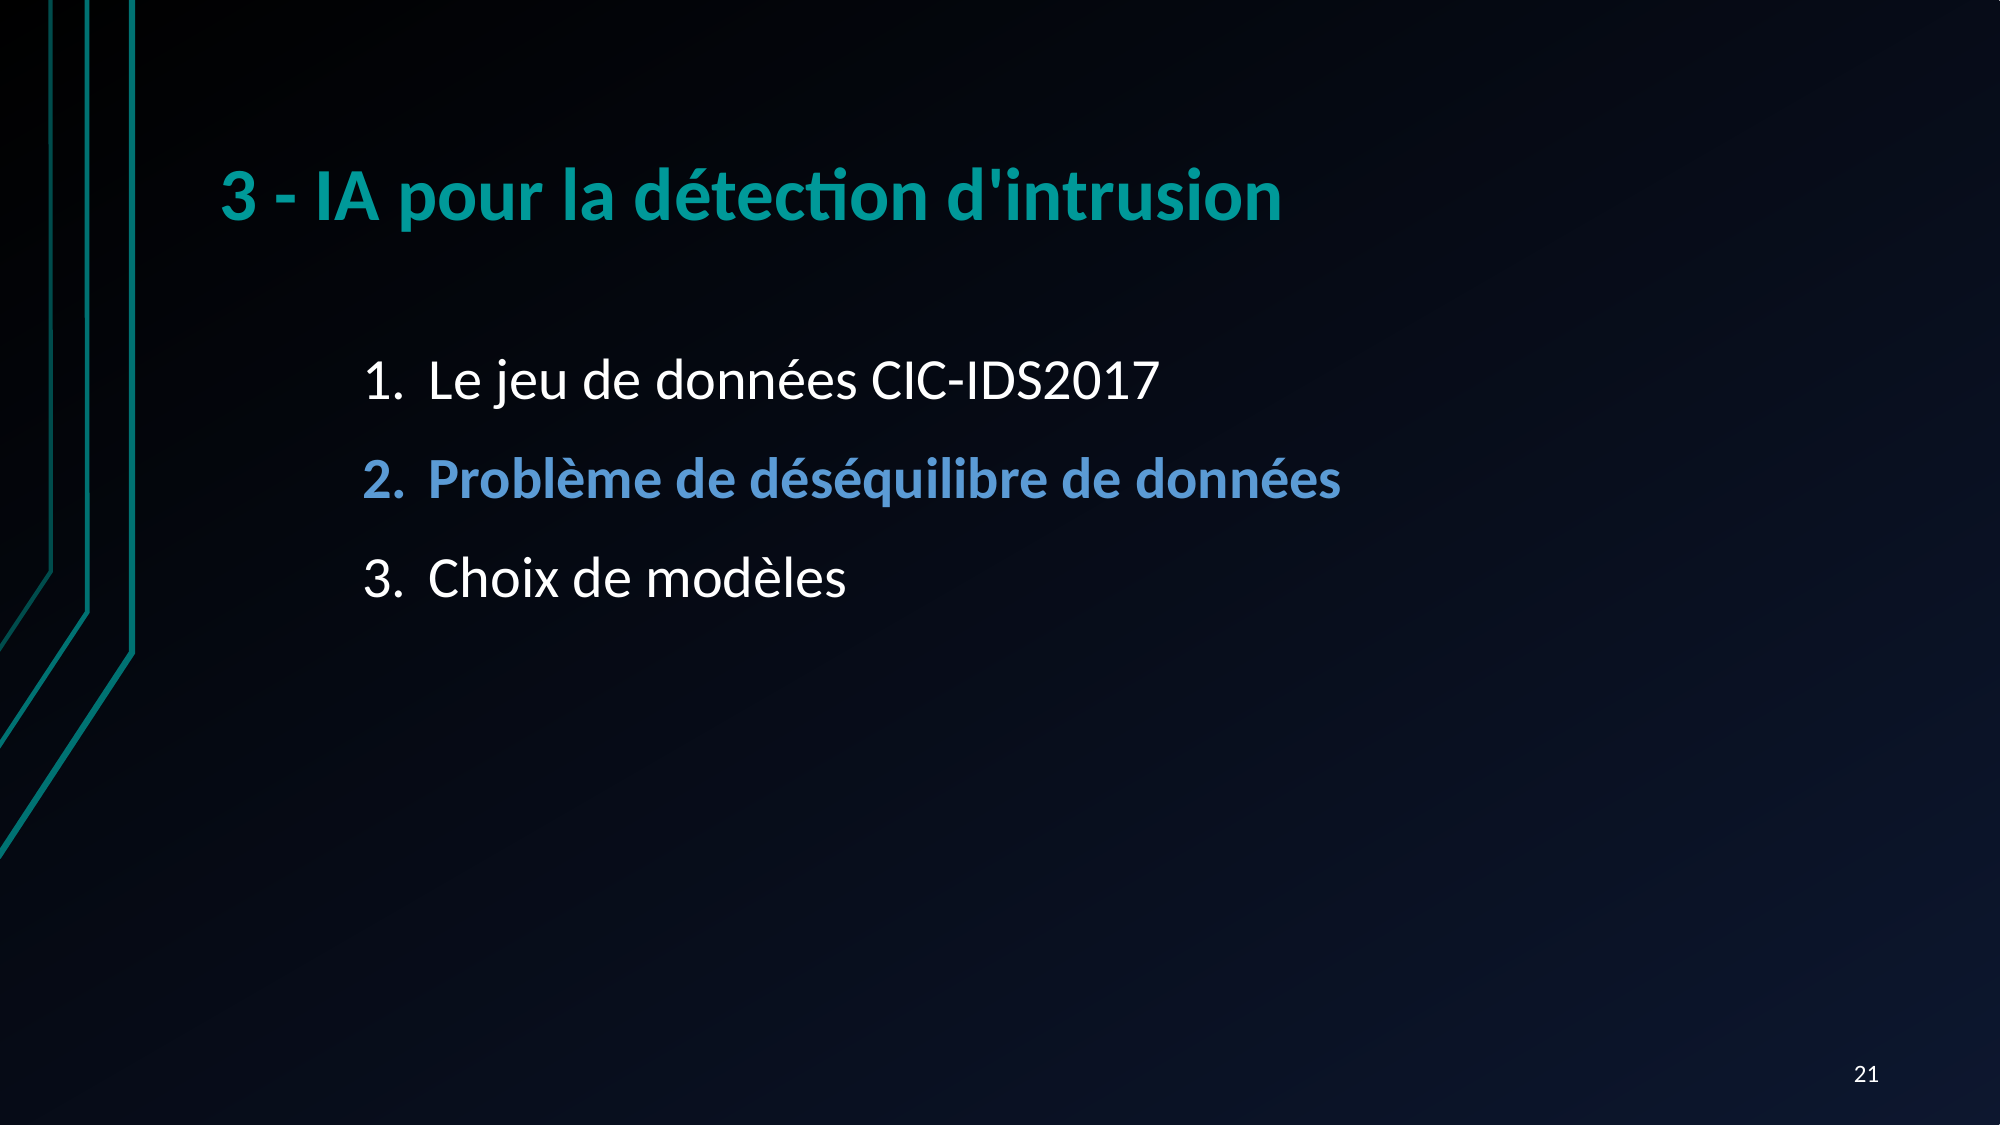

# 3 - IA pour la détection d'intrusion

Le jeu de données CIC-IDS2017
Problème de déséquilibre de données
Choix de modèles

21